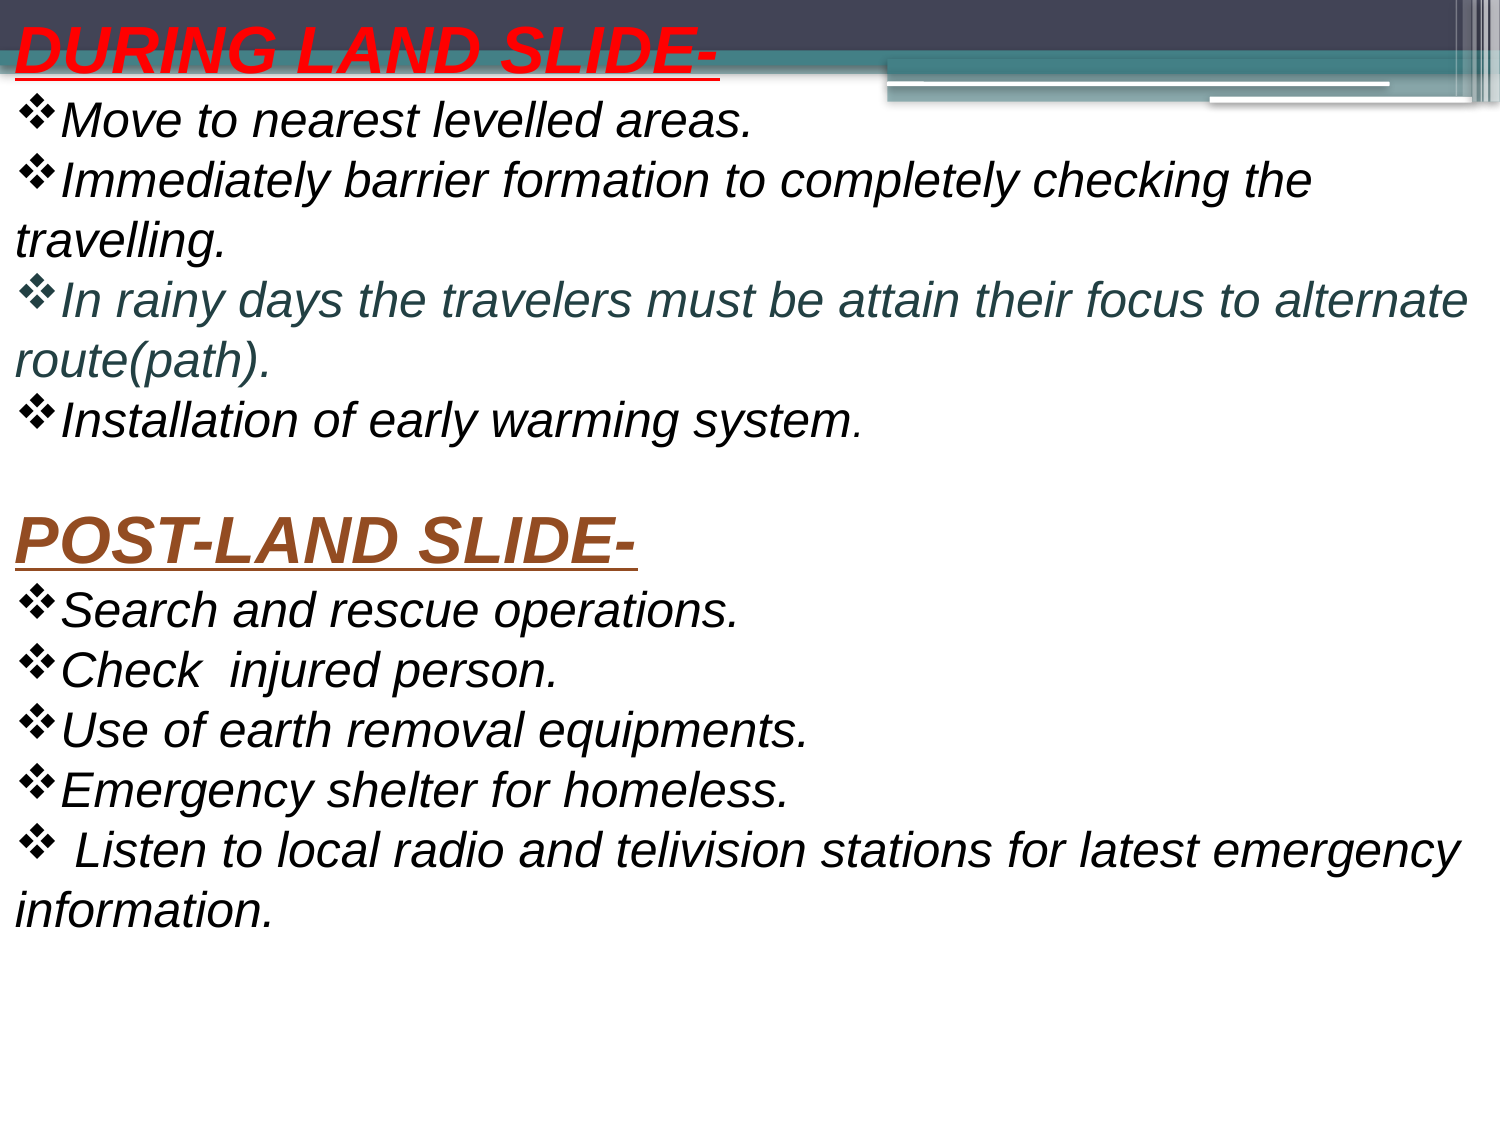

DURING LAND SLIDE-
Move to nearest levelled areas.
Immediately barrier formation to completely checking the travelling.
In rainy days the travelers must be attain their focus to alternate route(path).
Installation of early warming system.

POST-LAND SLIDE-
Search and rescue operations.
Check  injured person.
Use of earth removal equipments.
Emergency shelter for homeless.
 Listen to local radio and telivision stations for latest emergency information.